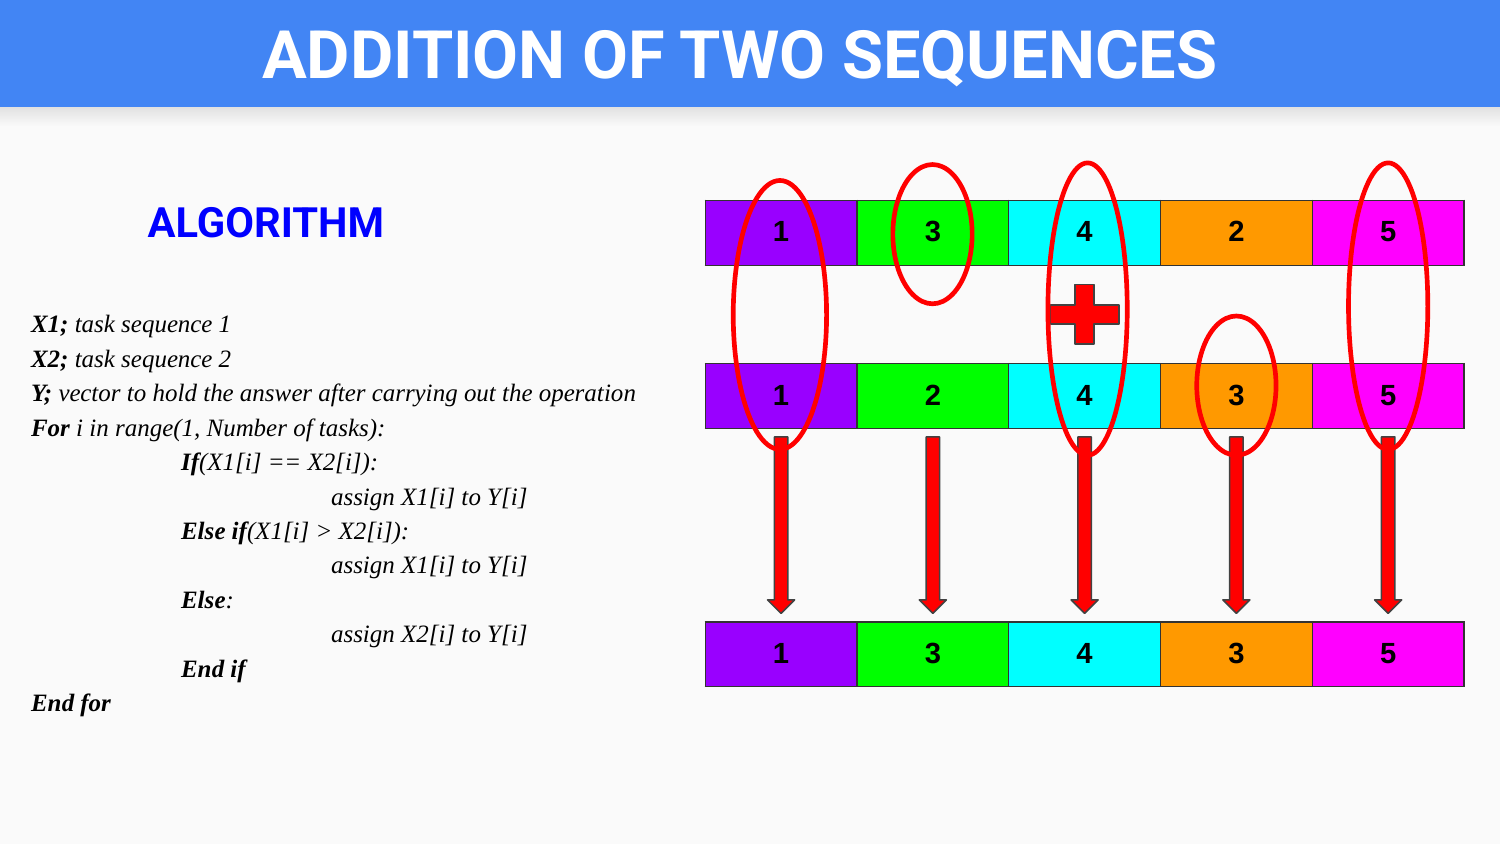

# ADDITION OF TWO SEQUENCES

ALGORITHM

| 1 | 3 | 4 | 2 | 5 |
| --- | --- | --- | --- | --- |

X1; task sequence 1
X2; task sequence 2
Y; vector to hold the answer after carrying out the operation
For i in range(1, Number of tasks):
	If(X1[i] == X2[i]):
		assign X1[i] to Y[i]
	Else if(X1[i] > X2[i]):
		assign X1[i] to Y[i]
	Else:
		assign X2[i] to Y[i]
	End if
End for

| 1 | 2 | 4 | 3 | 5 |
| --- | --- | --- | --- | --- |

| 1 |
| --- |
| 3 |
| --- |
| 4 |
| --- |
| 3 |
| --- |
| 5 |
| --- |